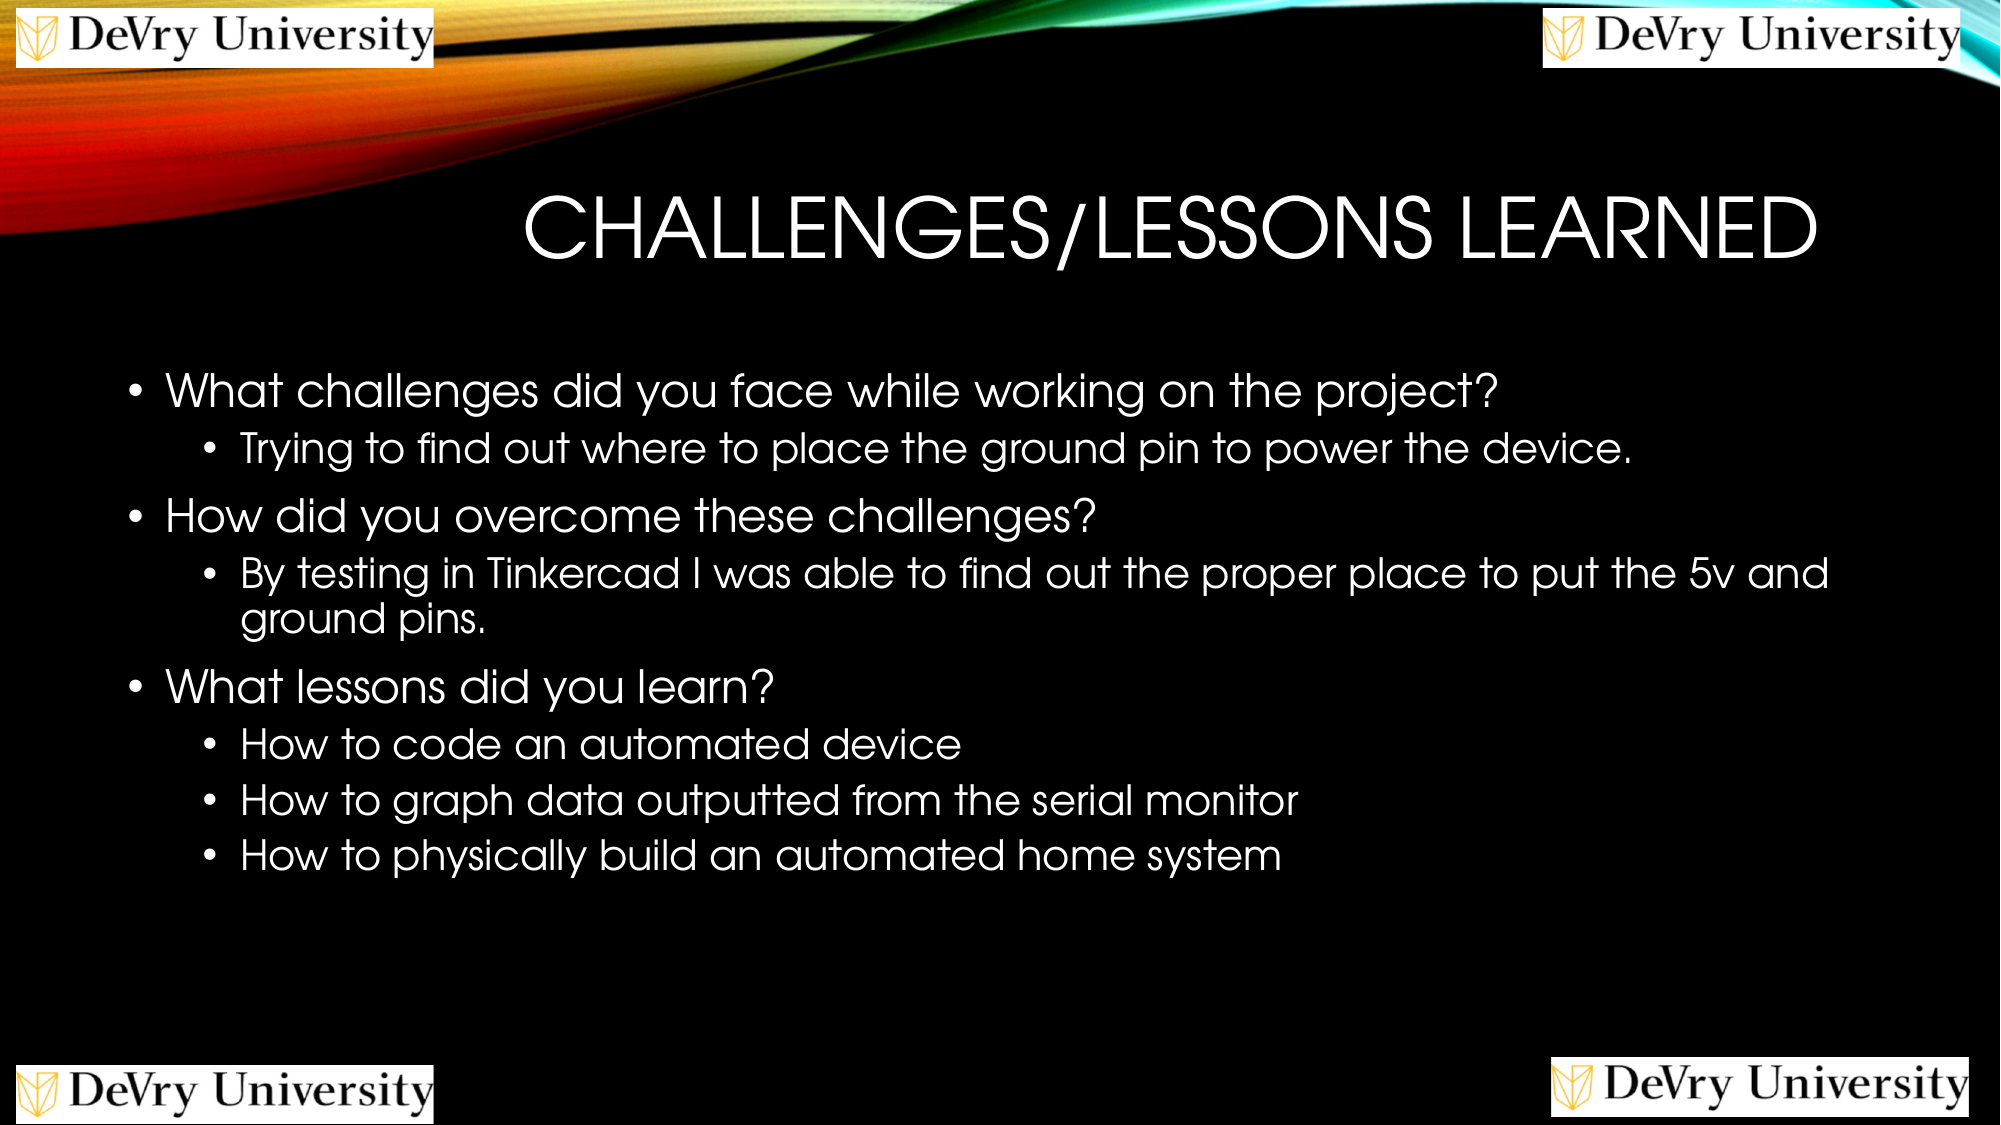

# Challenges/Lessons Learned
What challenges did you face while working on the project?
Trying to find out where to place the ground pin to power the device.
How did you overcome these challenges?
By testing in Tinkercad I was able to find out the proper place to put the 5v and ground pins.
What lessons did you learn?
How to code an automated device
How to graph data outputted from the serial monitor
How to physically build an automated home system